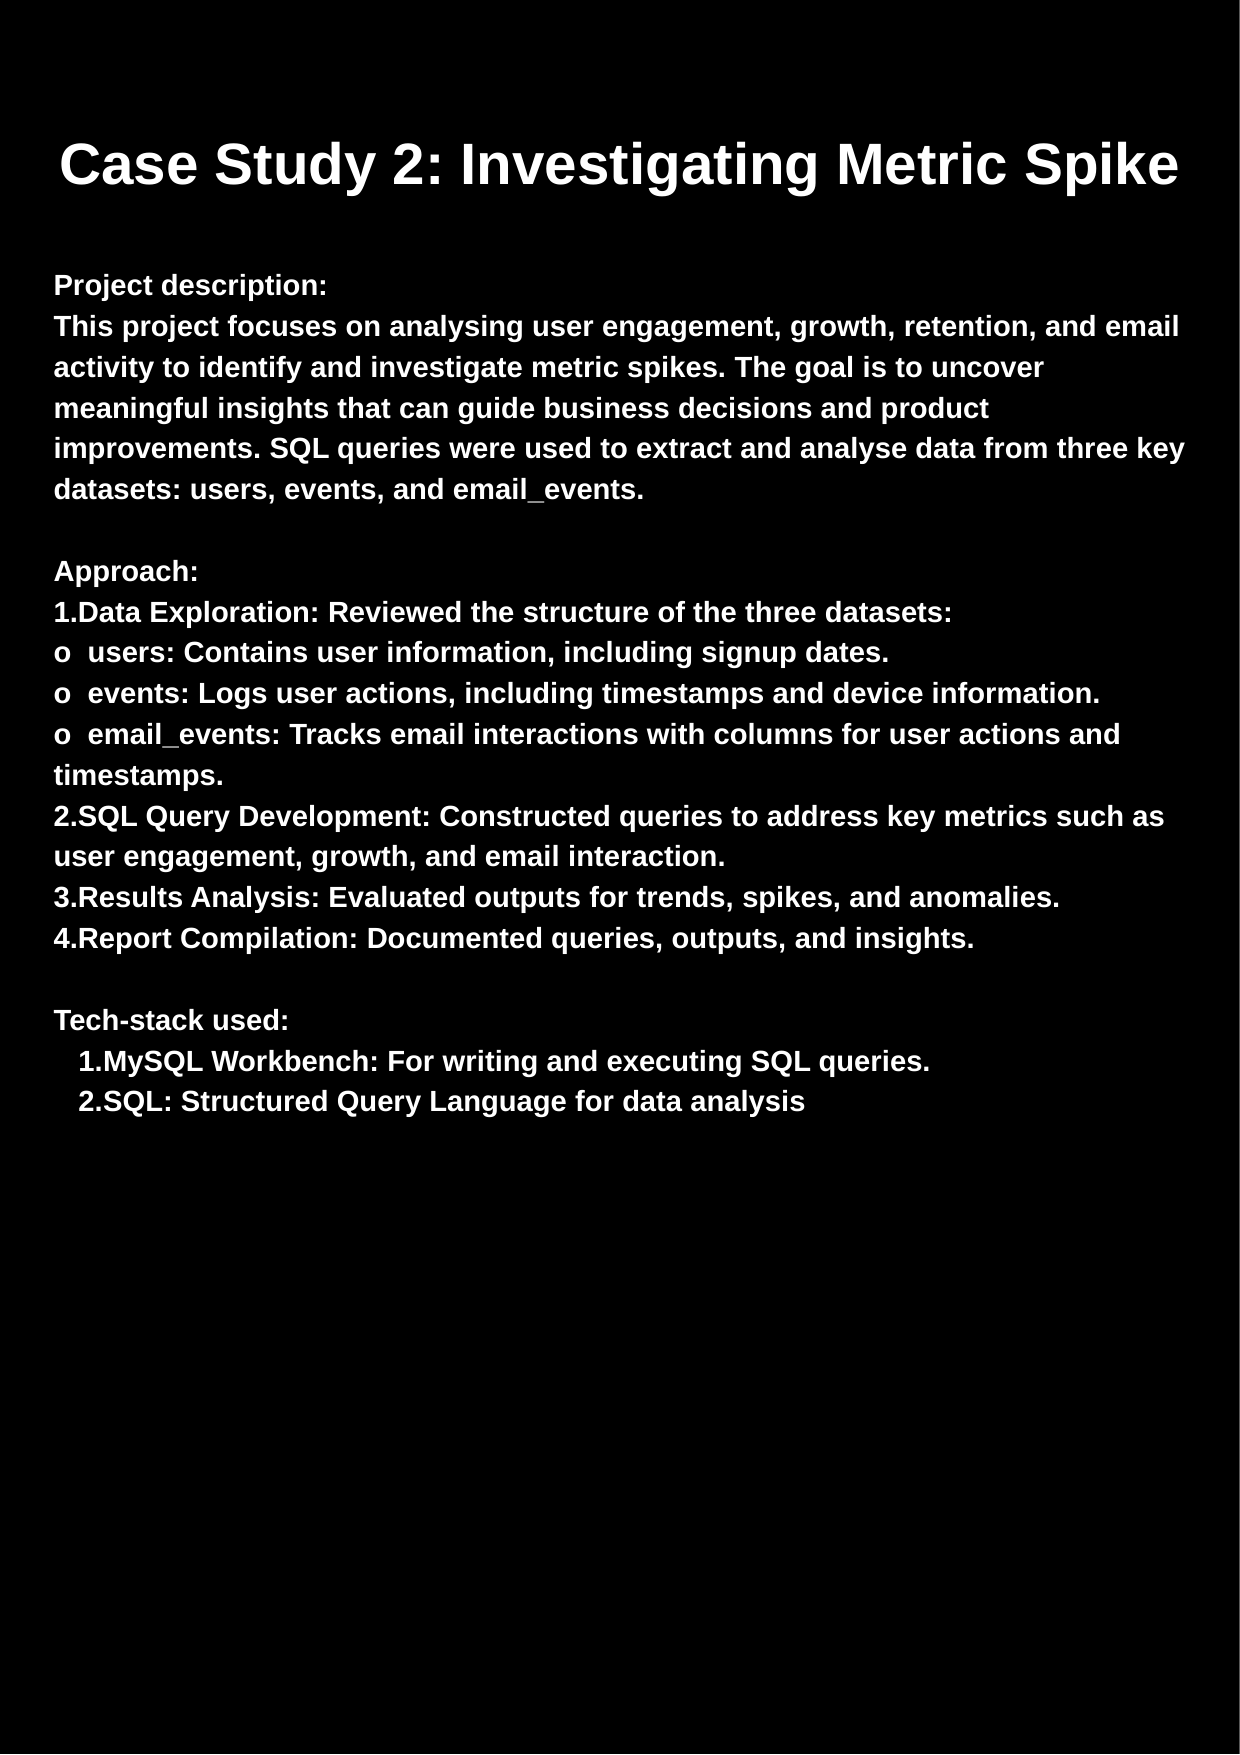

Case Study 2: Investigating Metric Spike
Project description:
This project focuses on analysing user engagement, growth, retention, and email activity to identify and investigate metric spikes. The goal is to uncover meaningful insights that can guide business decisions and product improvements. SQL queries were used to extract and analyse data from three key datasets: users, events, and email_events.

Approach:
1.Data Exploration: Reviewed the structure of the three datasets:
o  users: Contains user information, including signup dates.
o  events: Logs user actions, including timestamps and device information.
o  email_events: Tracks email interactions with columns for user actions and timestamps.
2.SQL Query Development: Constructed queries to address key metrics such as user engagement, growth, and email interaction.
3.Results Analysis: Evaluated outputs for trends, spikes, and anomalies.
4.Report Compilation: Documented queries, outputs, and insights.

Tech-stack used:
MySQL Workbench: For writing and executing SQL queries.
SQL: Structured Query Language for data analysis